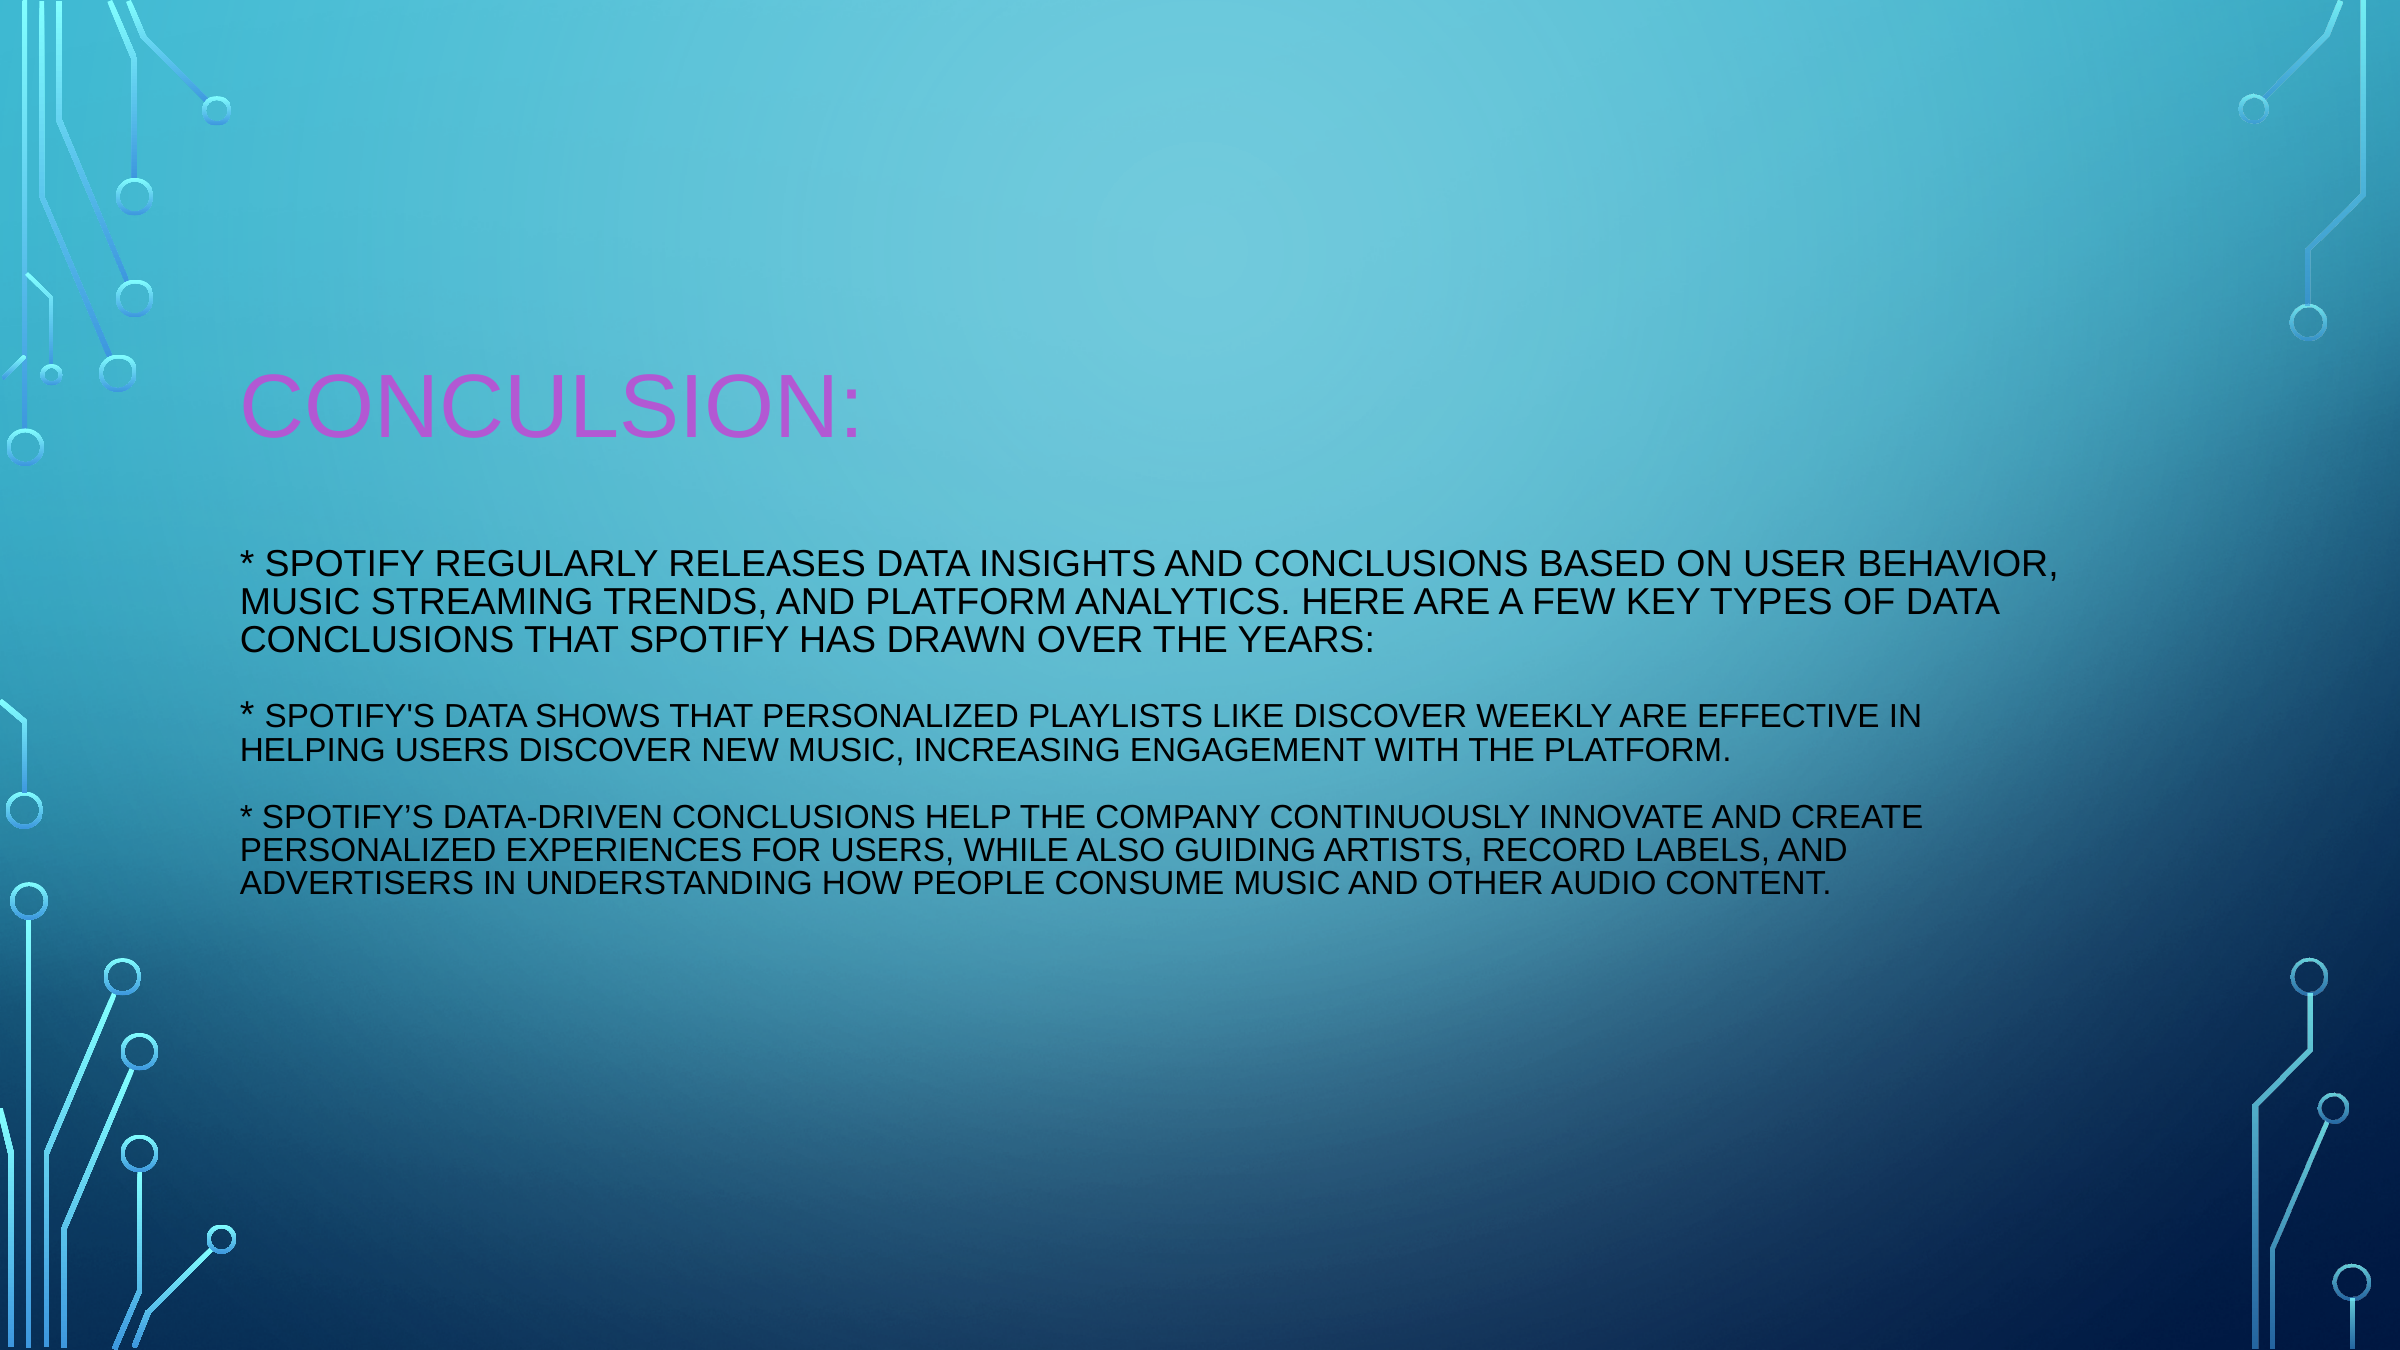

# CONCULSION: * Spotify regularly releases data insights and conclusions based on user behavior, music streaming trends, and platform analytics. Here are a few key types of data conclusions that Spotify has drawn over the years: * Spotify's data shows that personalized playlists like Discover Weekly are effective in helping users discover new music, increasing engagement with the platform. * Spotify’s data-driven conclusions help the company continuously innovate and create personalized experiences for users, while also guiding artists, record labels, and advertisers in understanding how people consume music and other audio content.